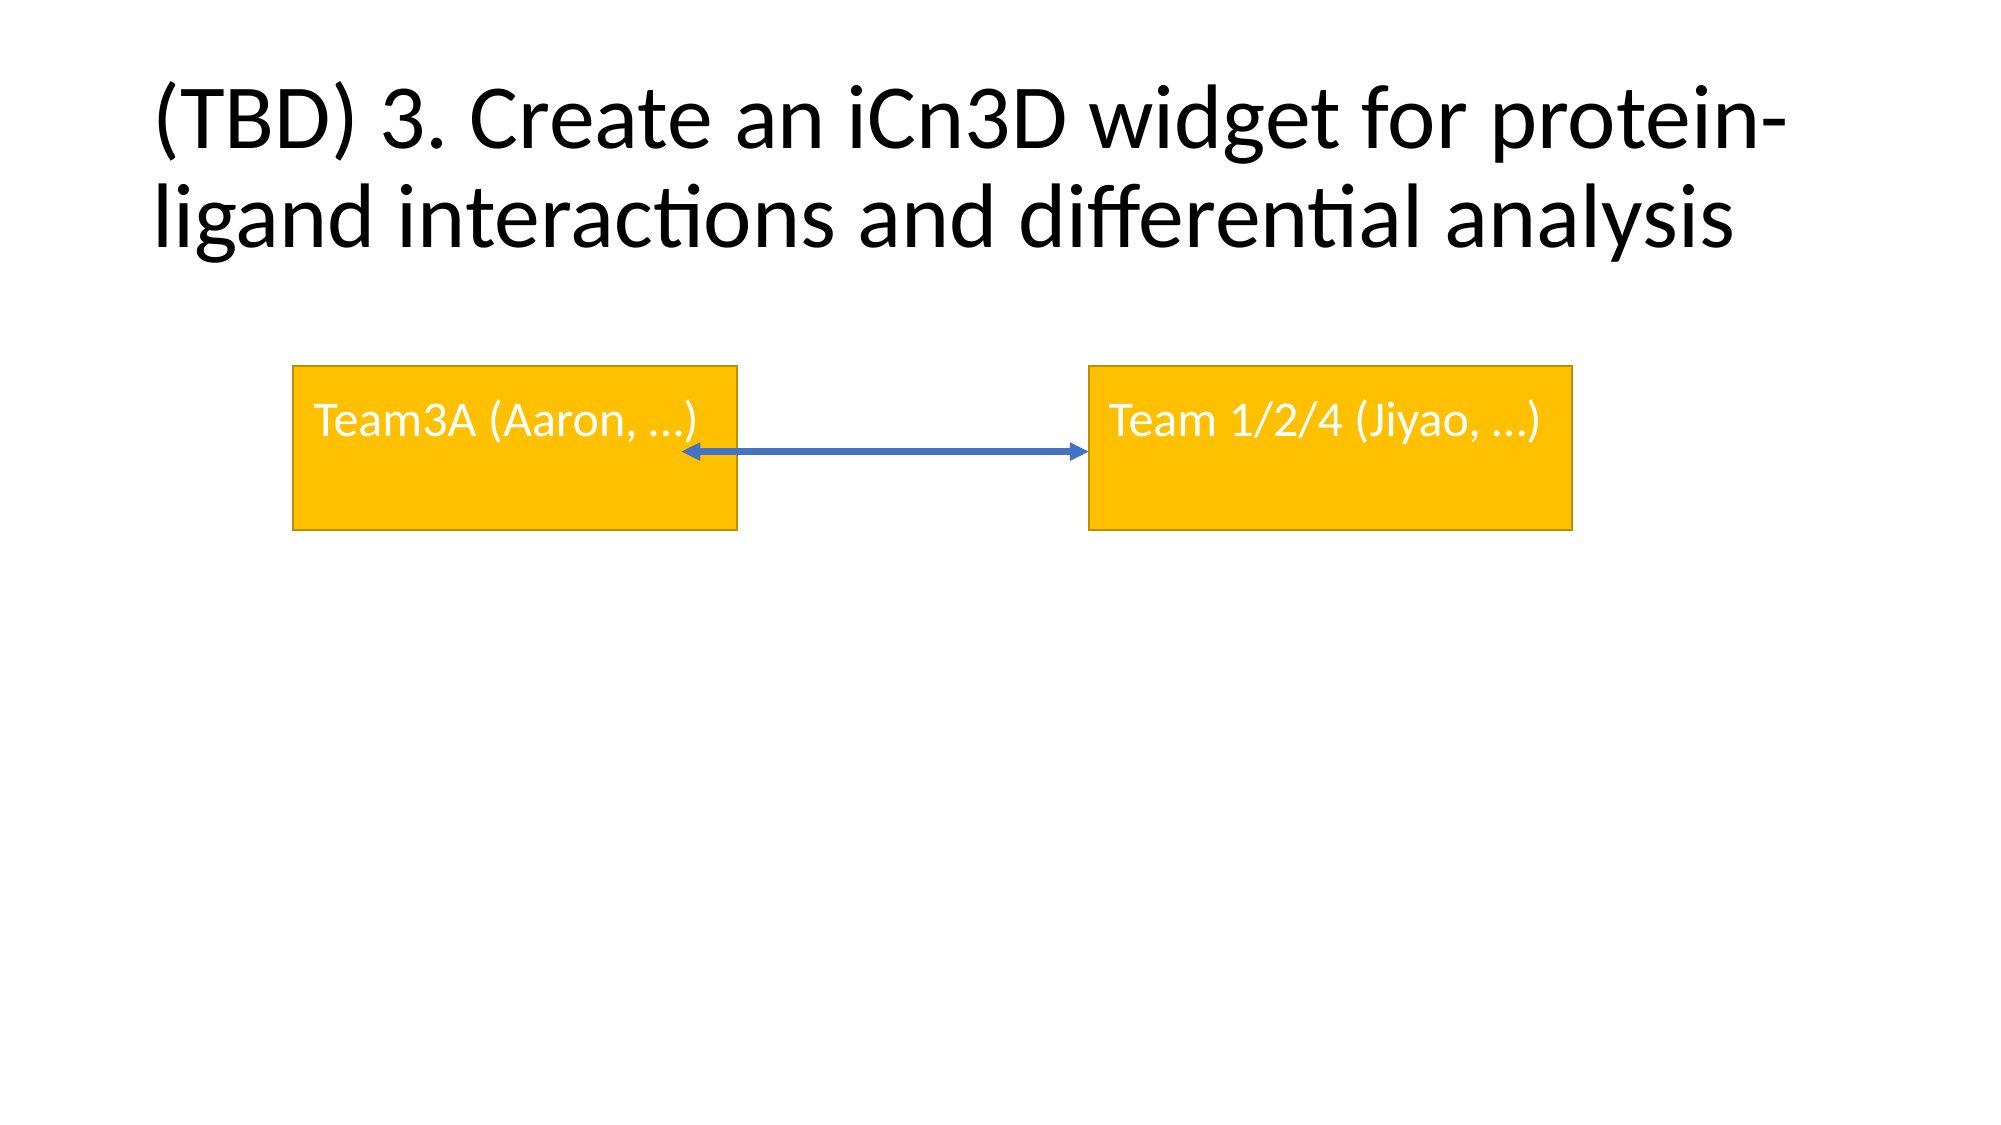

# (TBD) 3. Create an iCn3D widget for protein-ligand interactions and differential analysis
Team3A (Aaron, …)
Team 1/2/4 (Jiyao, …)